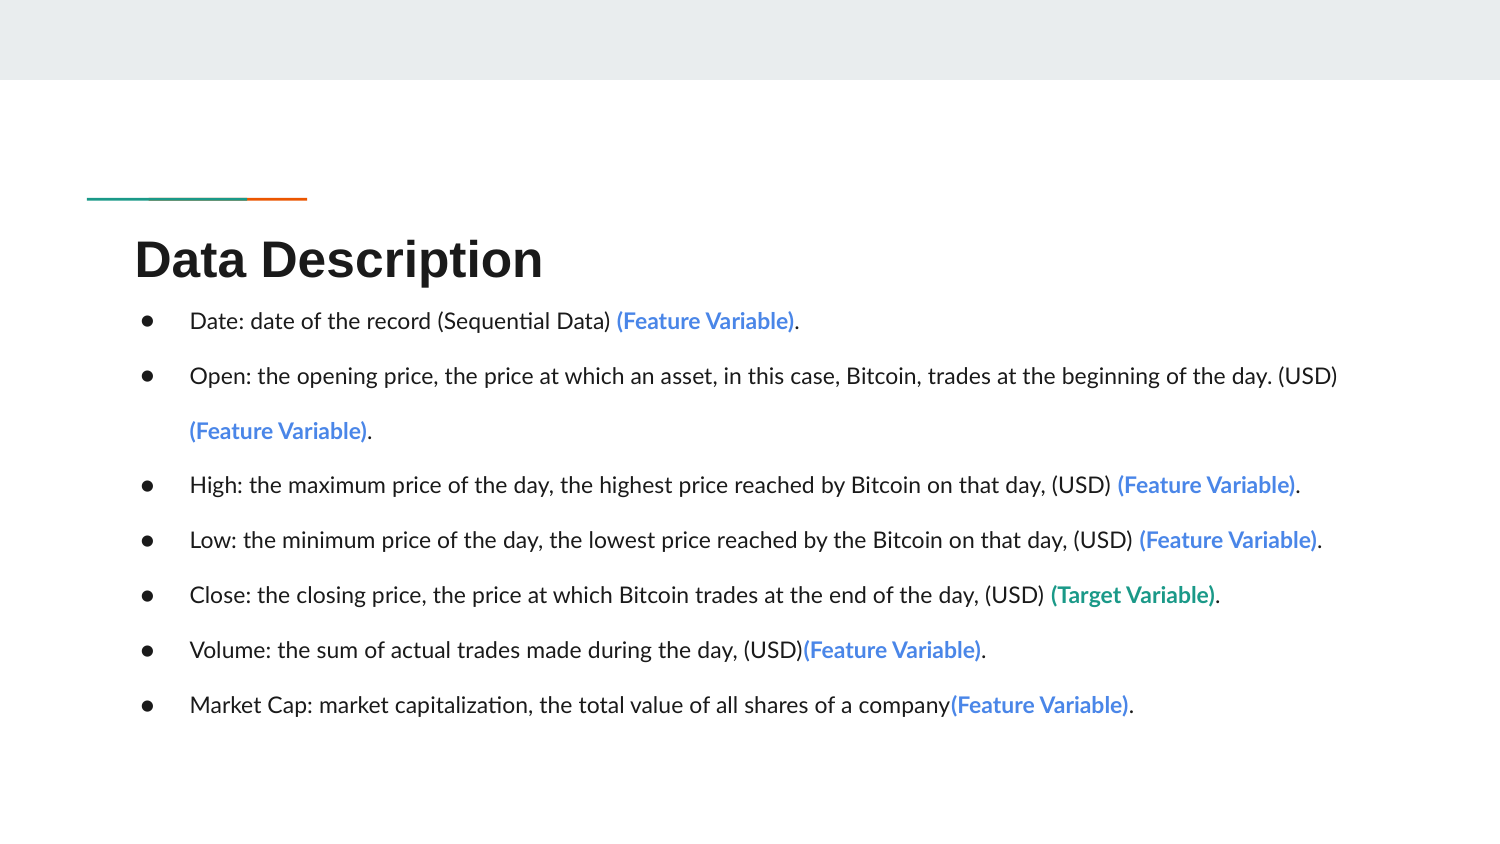

# Data Description

Date: date of the record (Sequential Data) (Feature Variable).
Open: the opening price, the price at which an asset, in this case, Bitcoin, trades at the beginning of the day. (USD) (Feature Variable).
High: the maximum price of the day, the highest price reached by Bitcoin on that day, (USD) (Feature Variable).
Low: the minimum price of the day, the lowest price reached by the Bitcoin on that day, (USD) (Feature Variable).
Close: the closing price, the price at which Bitcoin trades at the end of the day, (USD) (Target Variable).
Volume: the sum of actual trades made during the day, (USD)(Feature Variable).
Market Cap: market capitalization, the total value of all shares of a company(Feature Variable).